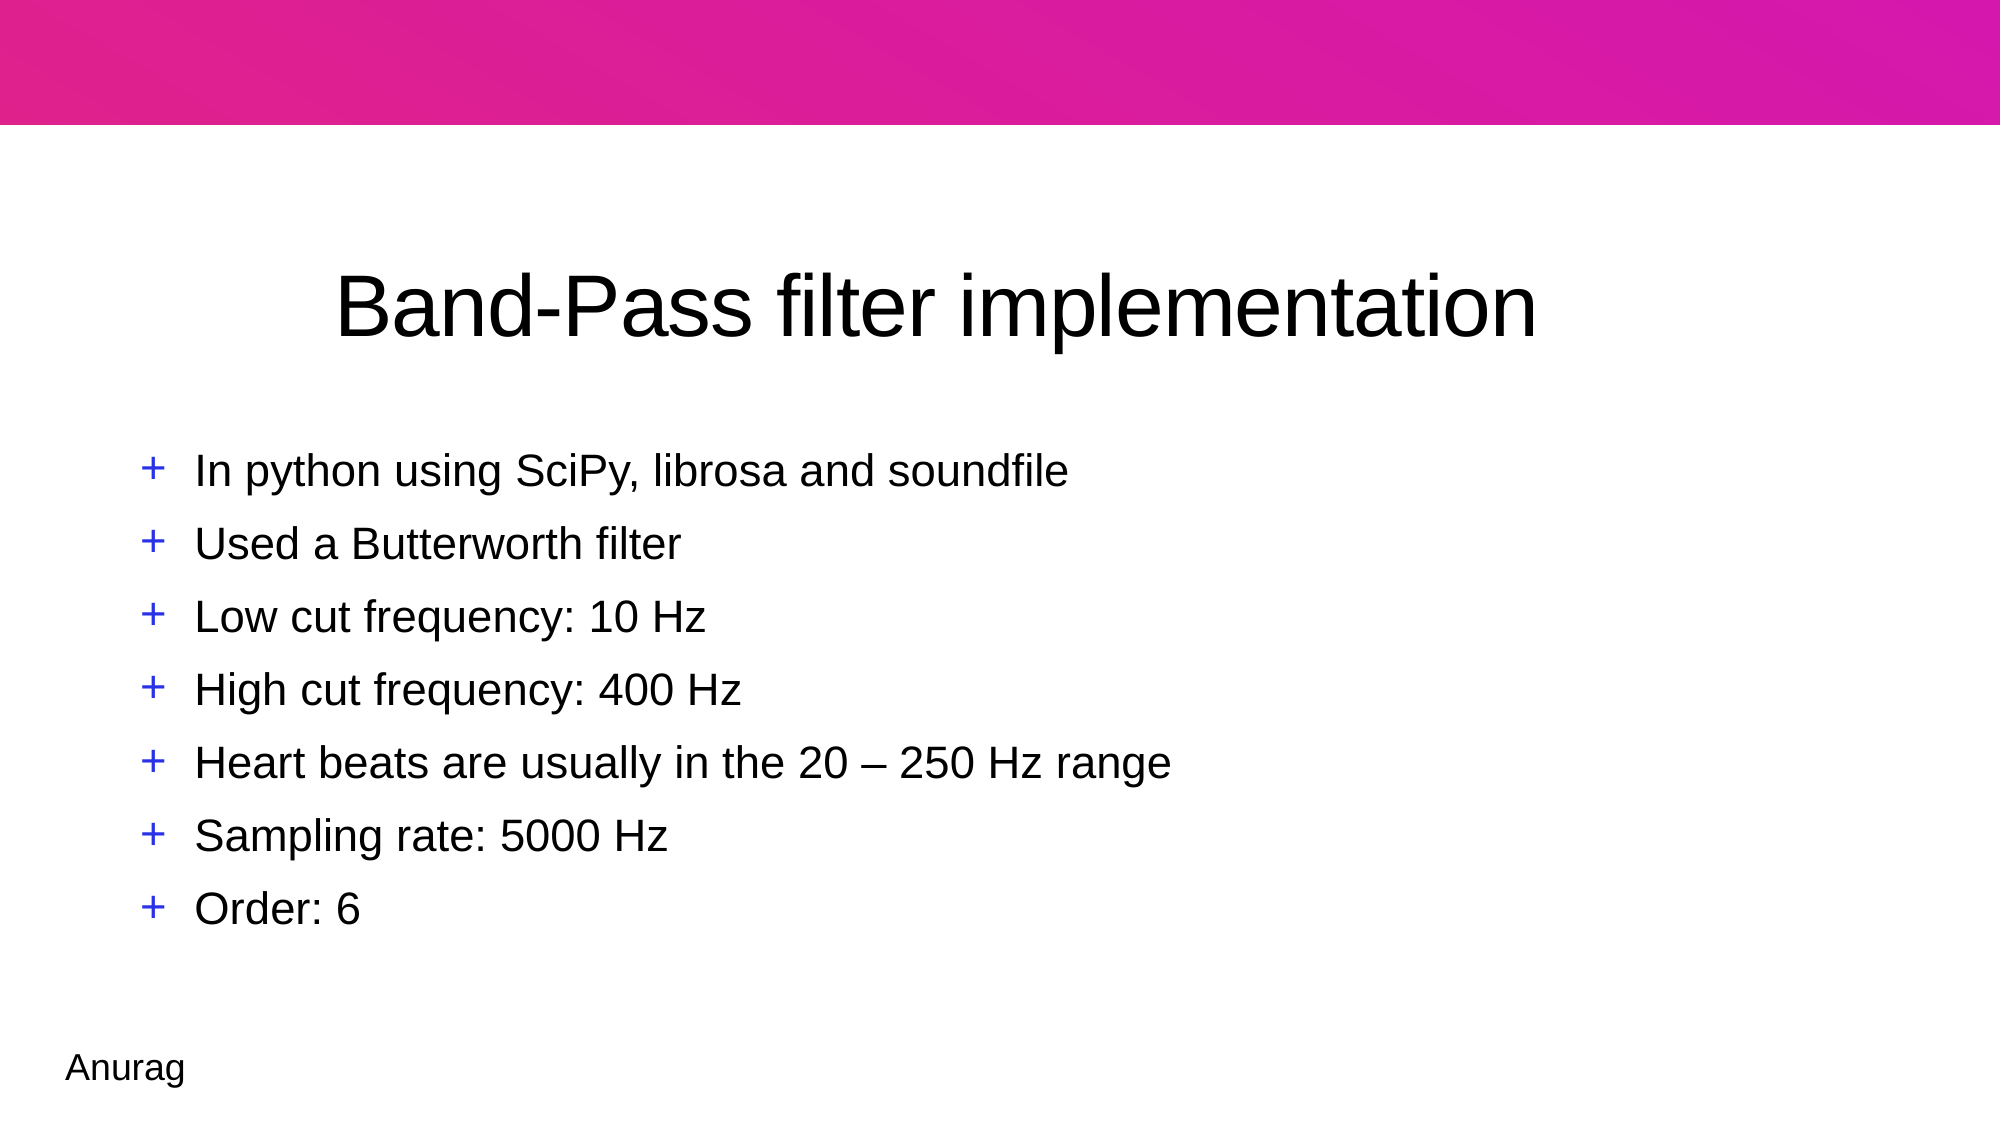

# Band-Pass filter implementation
In python using SciPy, librosa and soundfile
Used a Butterworth filter
Low cut frequency: 10 Hz
High cut frequency: 400 Hz
Heart beats are usually in the 20 – 250 Hz range
Sampling rate: 5000 Hz
Order: 6
Anurag